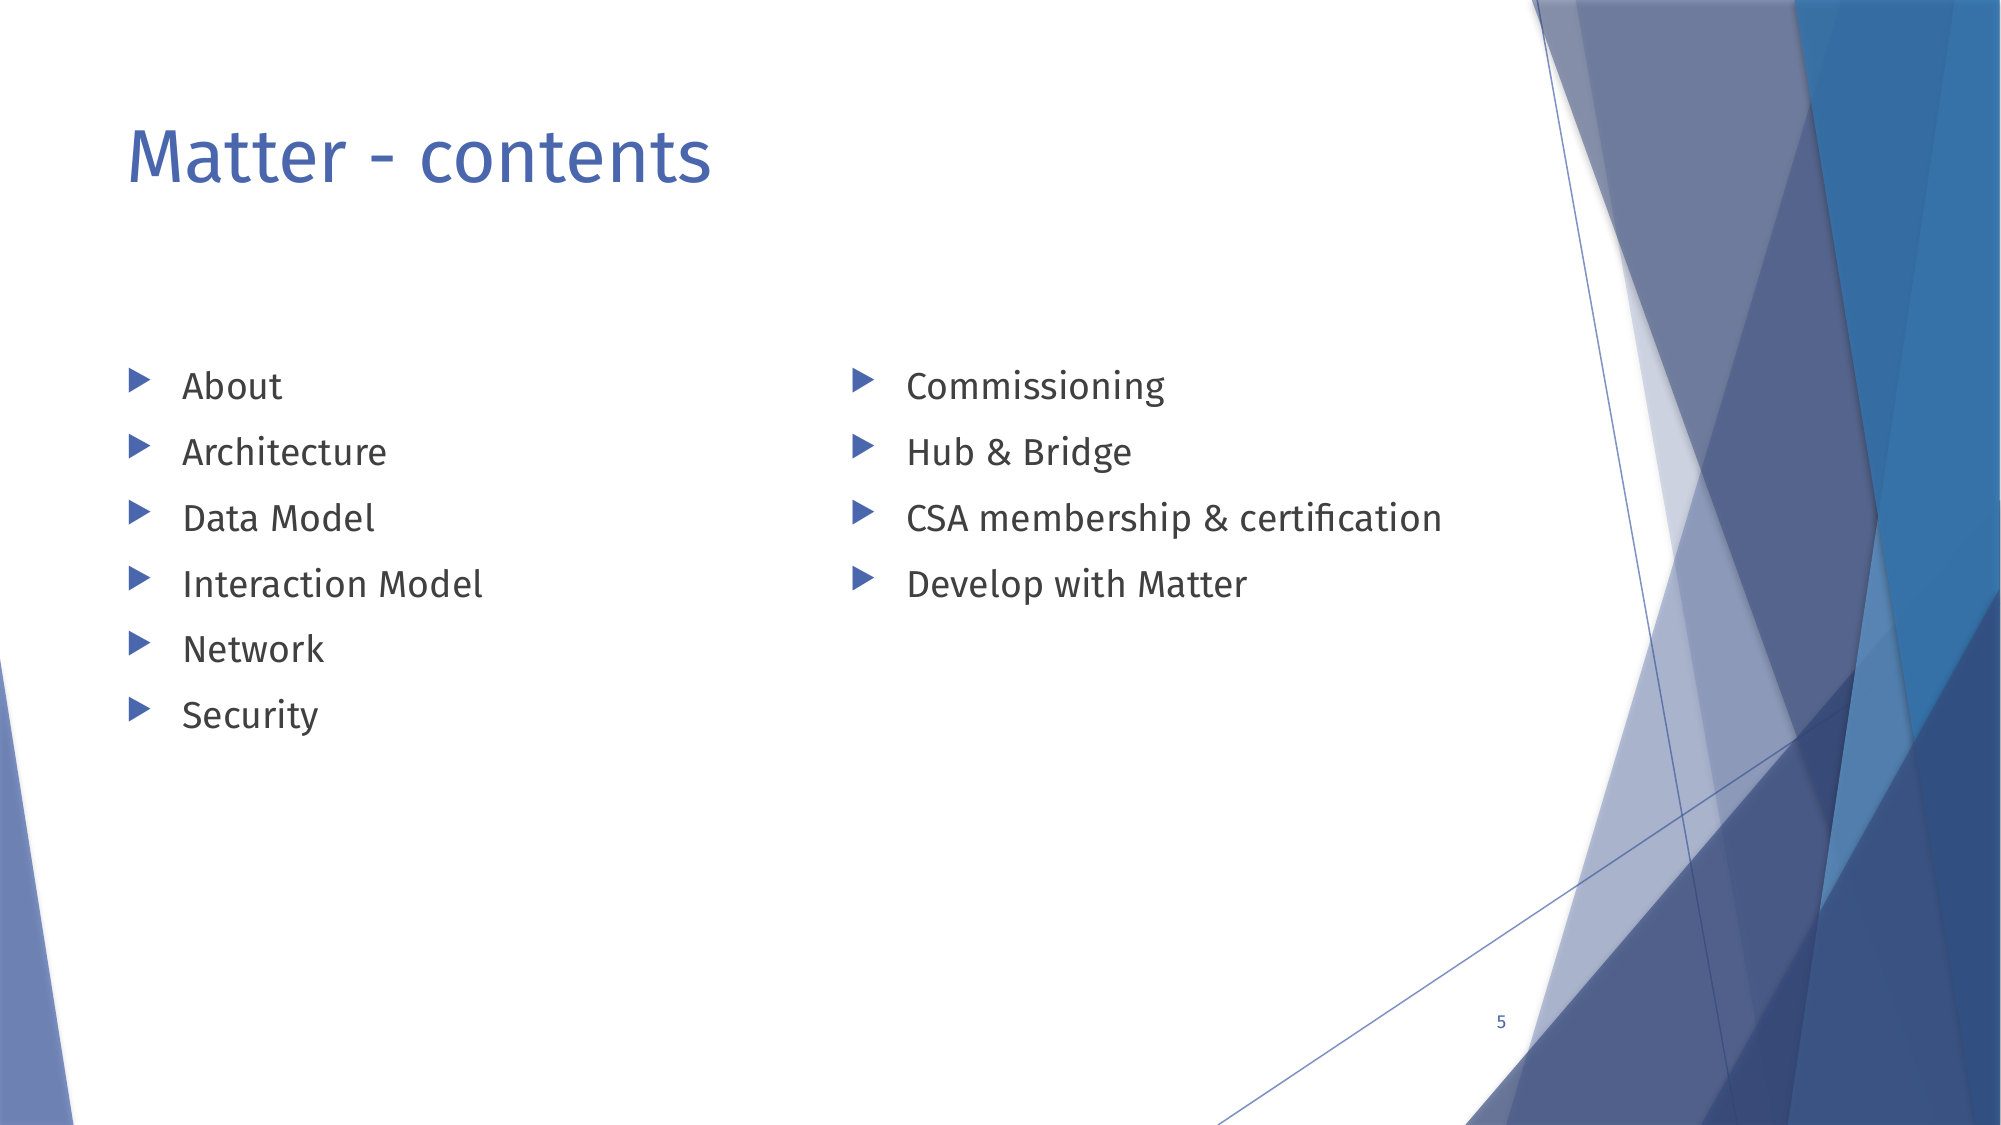

# Matter - contents
About
Architecture
Data Model
Interaction Model
Network
Security
Commissioning
Hub & Bridge
CSA membership & certification
Develop with Matter

5